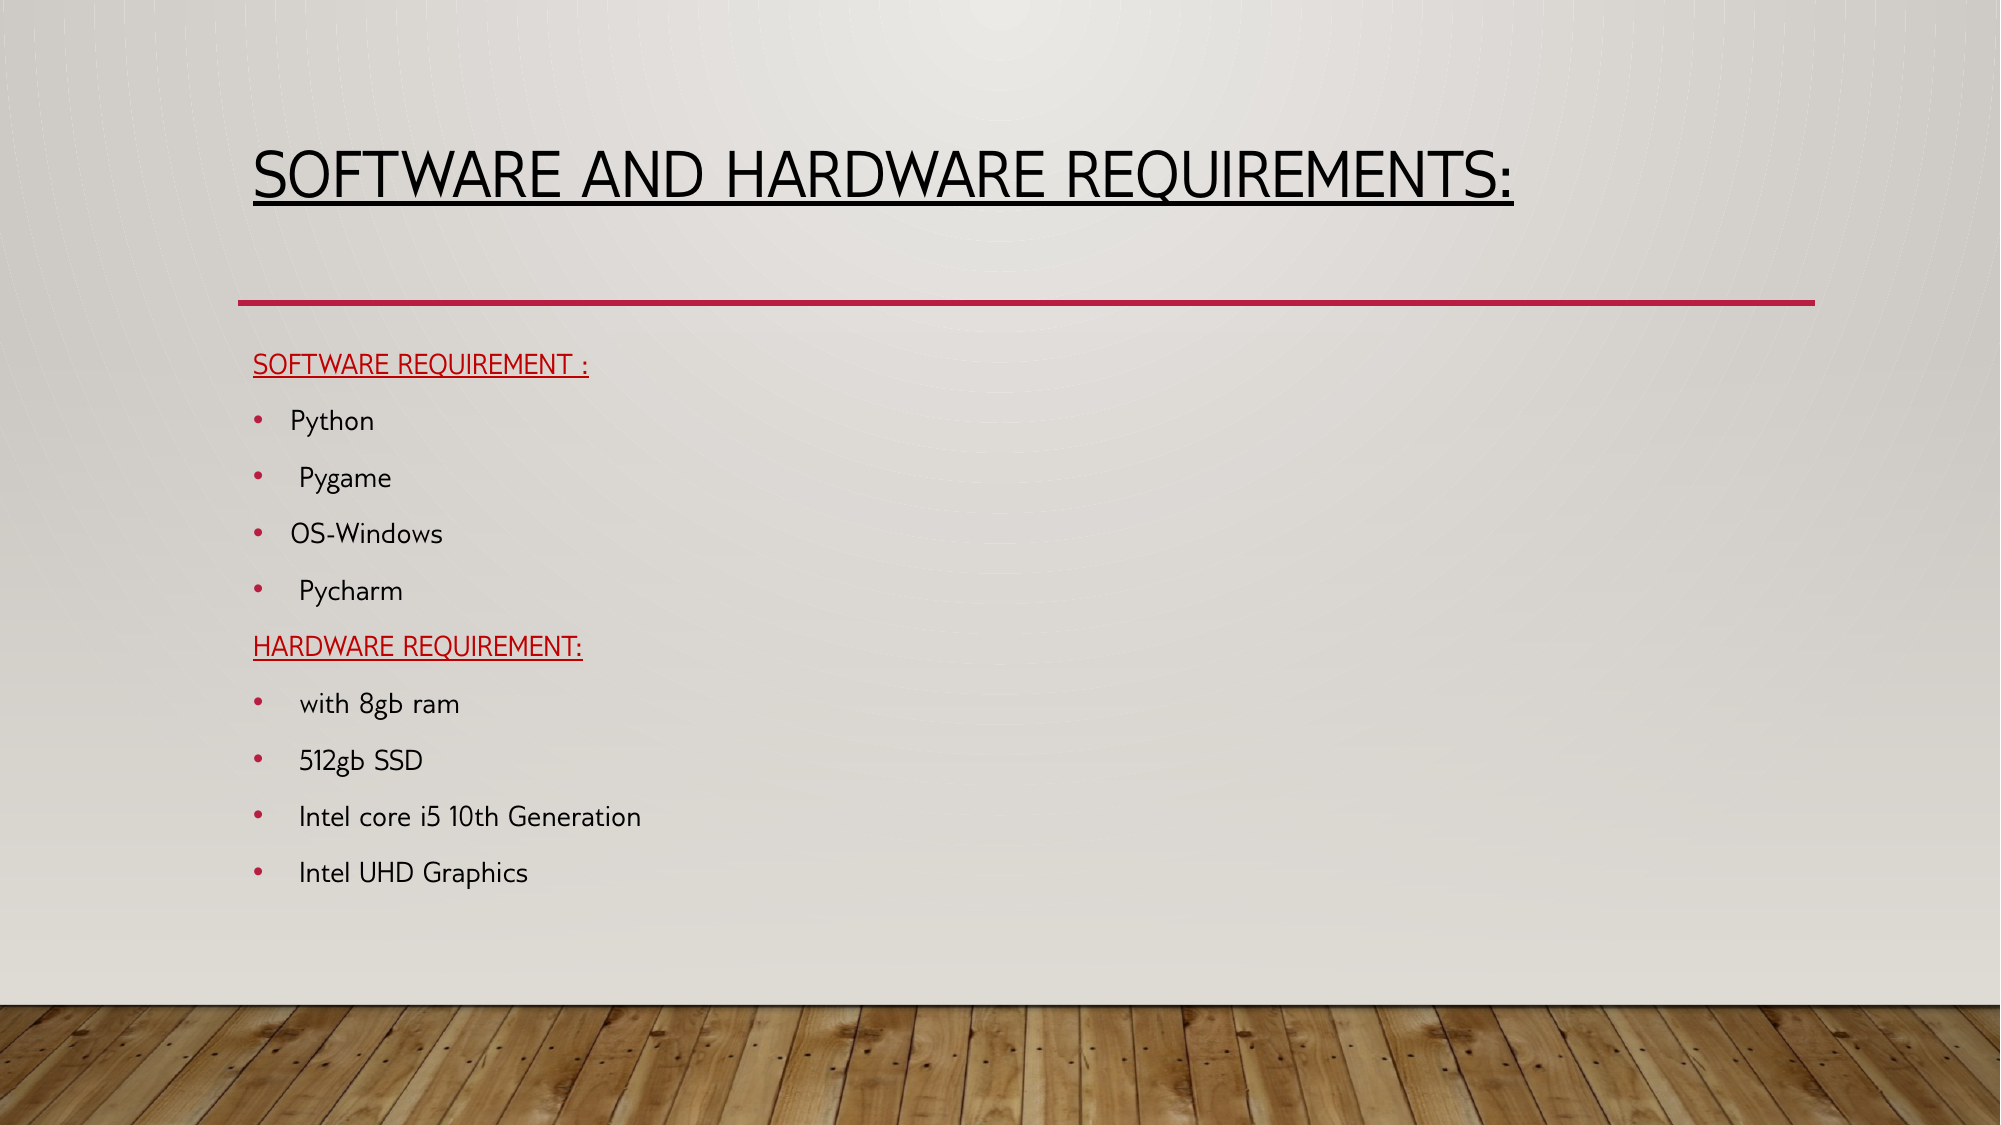

# SOFTWARE AND HARDWARE REQUIREMENTS:
SOFTWARE REQUIREMENT :
Python
 Pygame
OS-Windows
 Pycharm
HARDWARE REQUIREMENT:
 with 8gb ram
 512gb SSD
 Intel core i5 10th Generation
 Intel UHD Graphics